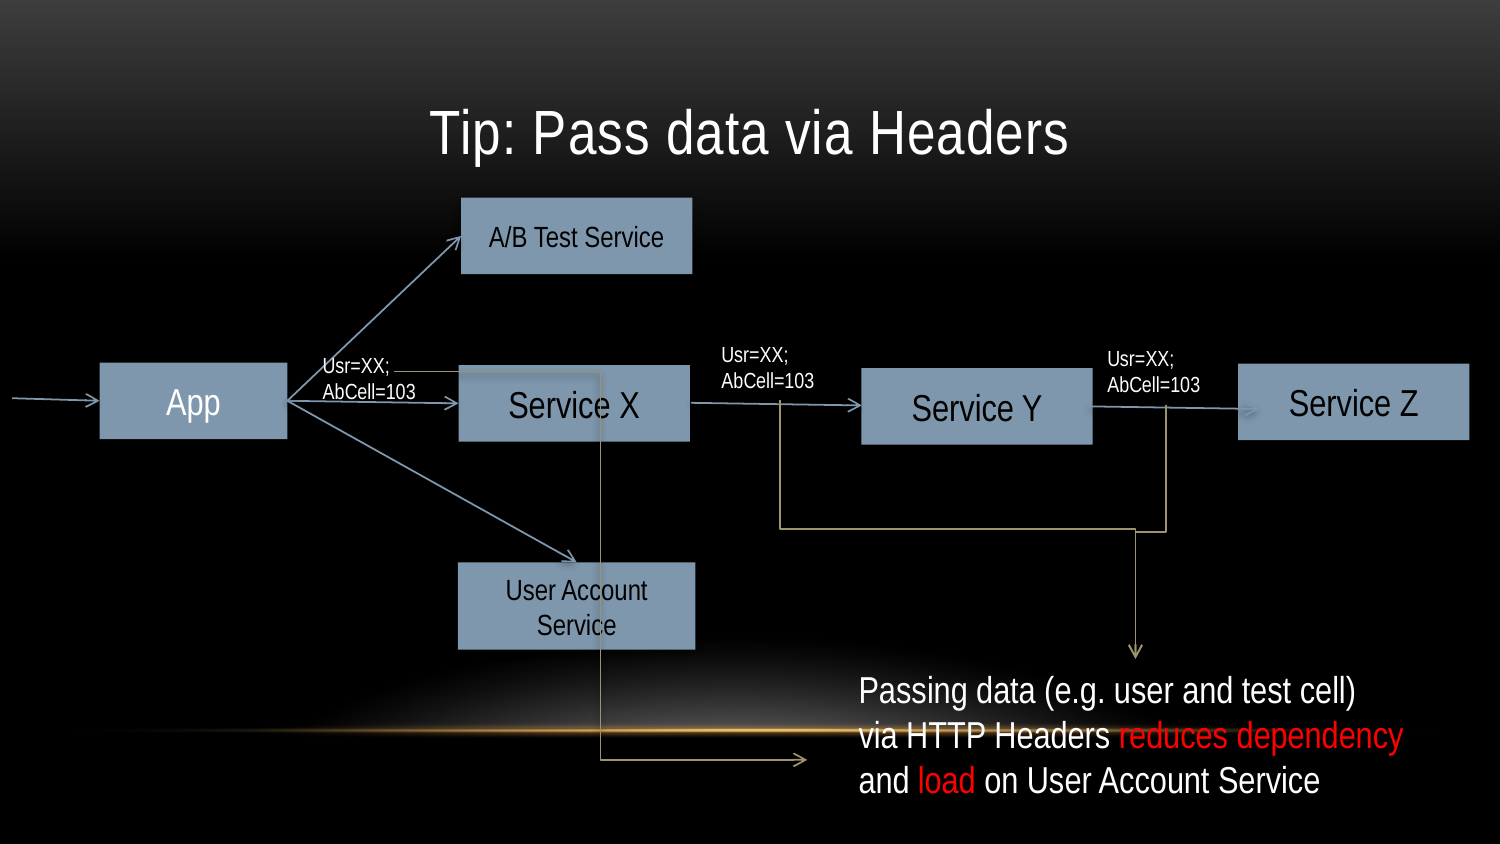

# Tip: Pass data via Headers
A/B Test Service
Usr=XX;
AbCell=103
Usr=XX;
AbCell=103
Usr=XX;
AbCell=103
App
Service Z
Service X
Service Y
User Account Service
Passing data (e.g. user and test cell)
via HTTP Headers reduces dependency
and load on User Account Service